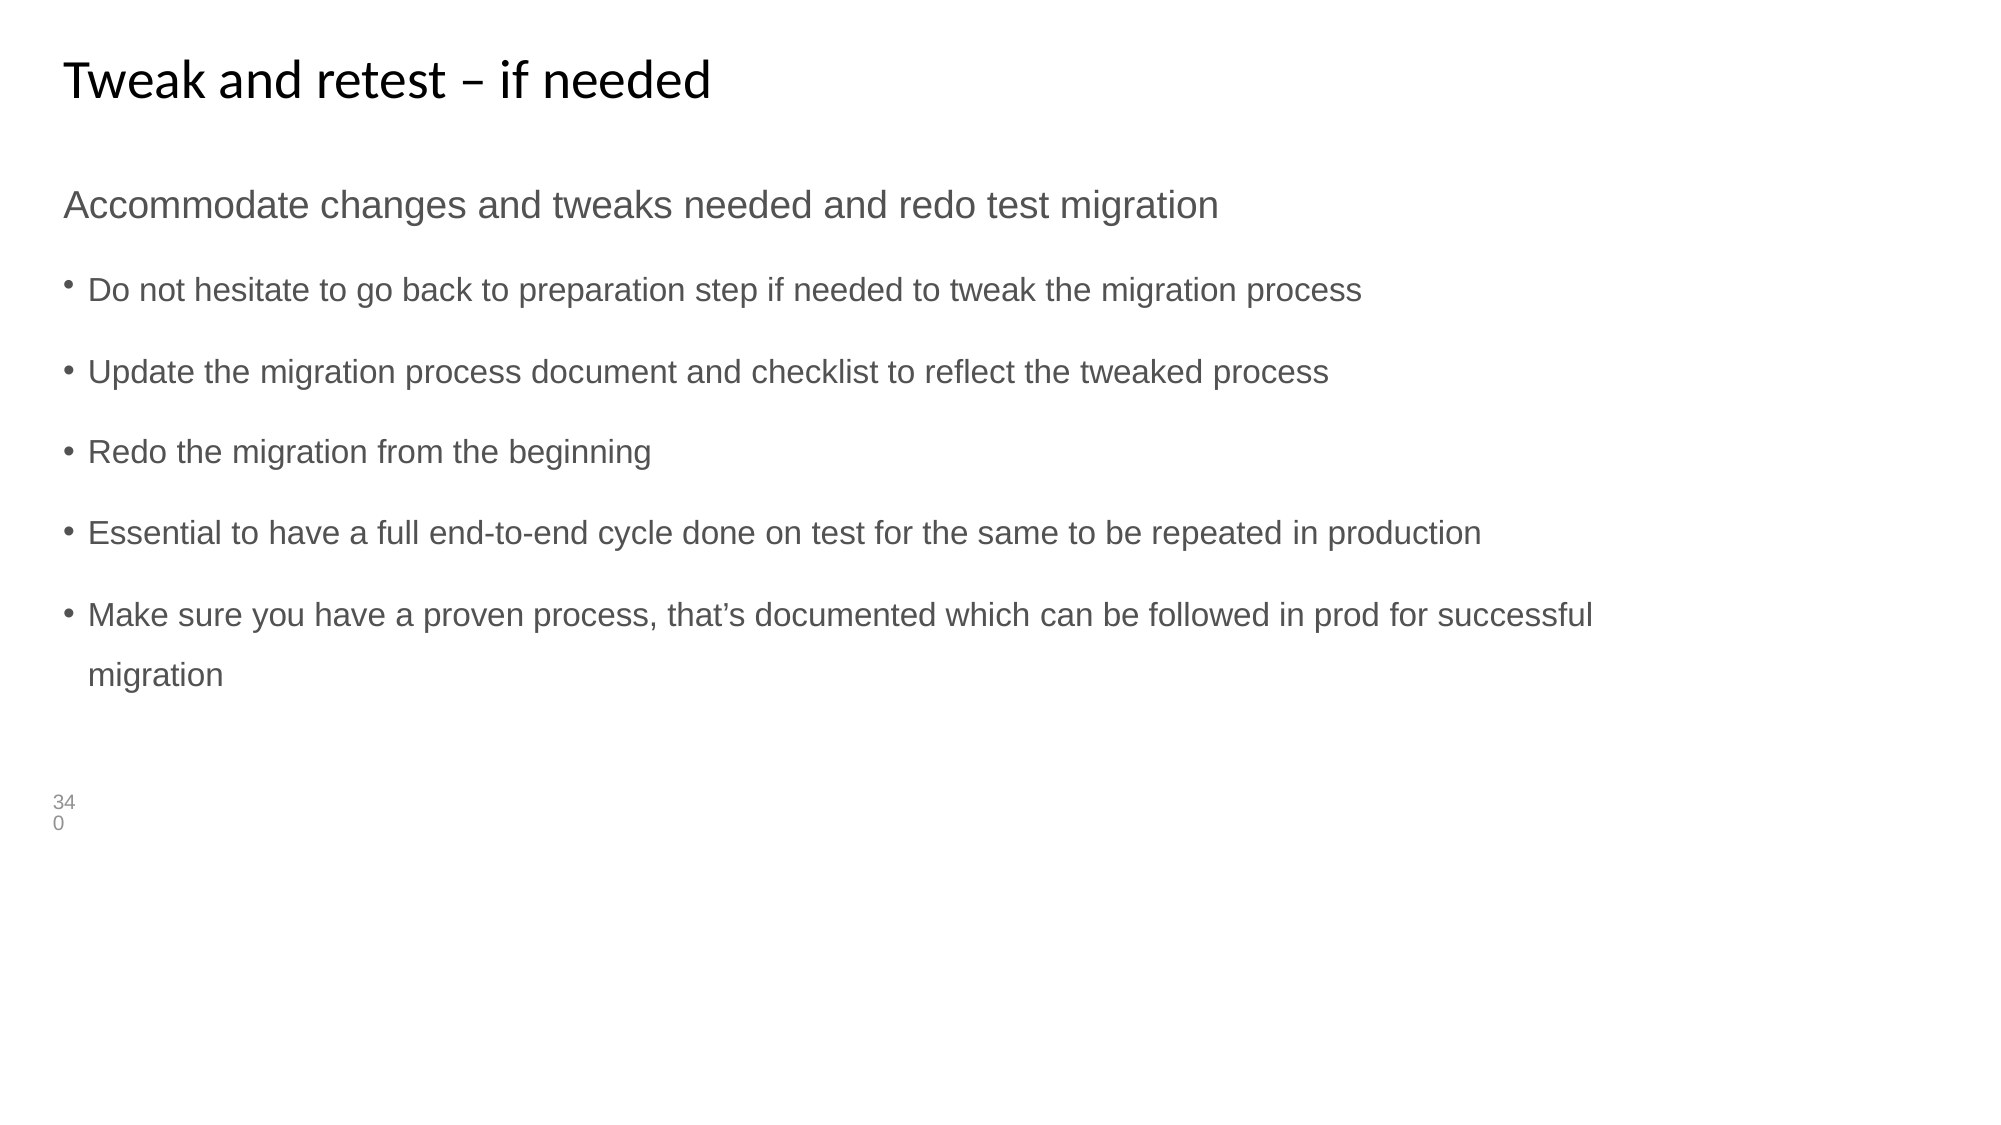

# Tweak and retest – if needed
Accommodate changes and tweaks needed and redo test migration

Do not hesitate to go back to preparation step if needed to tweak the migration process

Update the migration process document and checklist to reflect the tweaked process

Redo the migration from the beginning

Essential to have a full end-to-end cycle done on test for the same to be repeated in production

Make sure you have a proven process, that’s documented which can be followed in prod for successful
migration
340